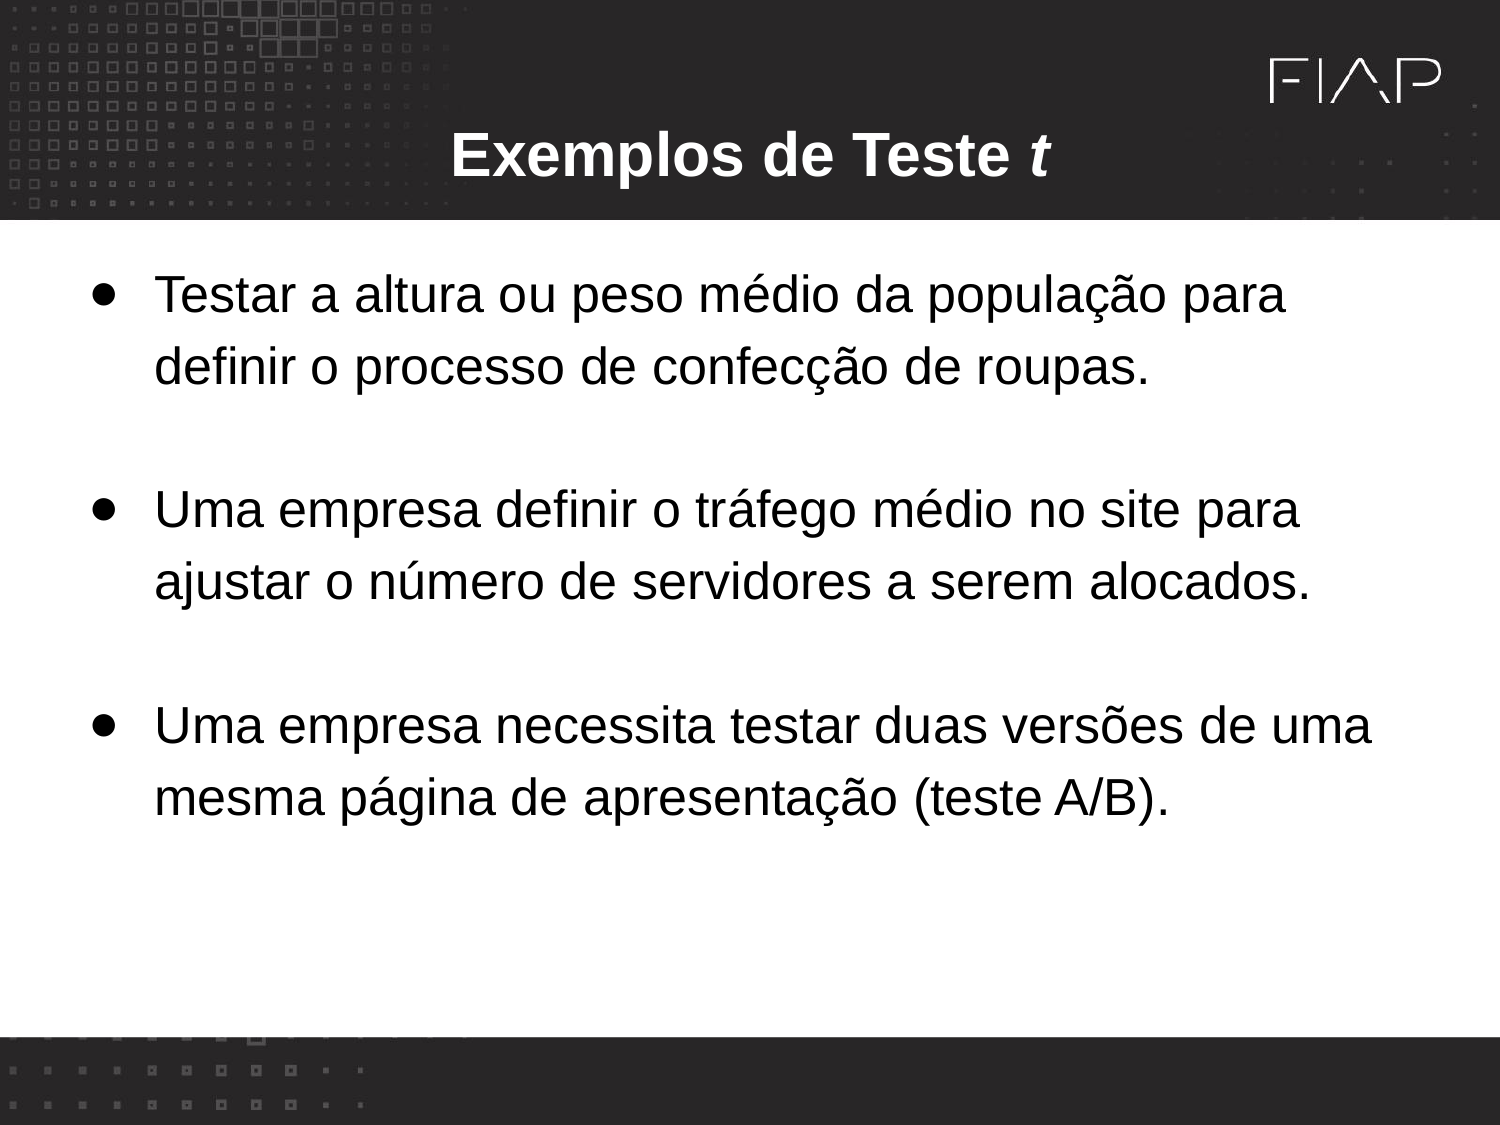

Exemplos de Teste t
Testar a altura ou peso médio da população para definir o processo de confecção de roupas.

Uma empresa definir o tráfego médio no site para ajustar o número de servidores a serem alocados.

Uma empresa necessita testar duas versões de uma mesma página de apresentação (teste A/B).